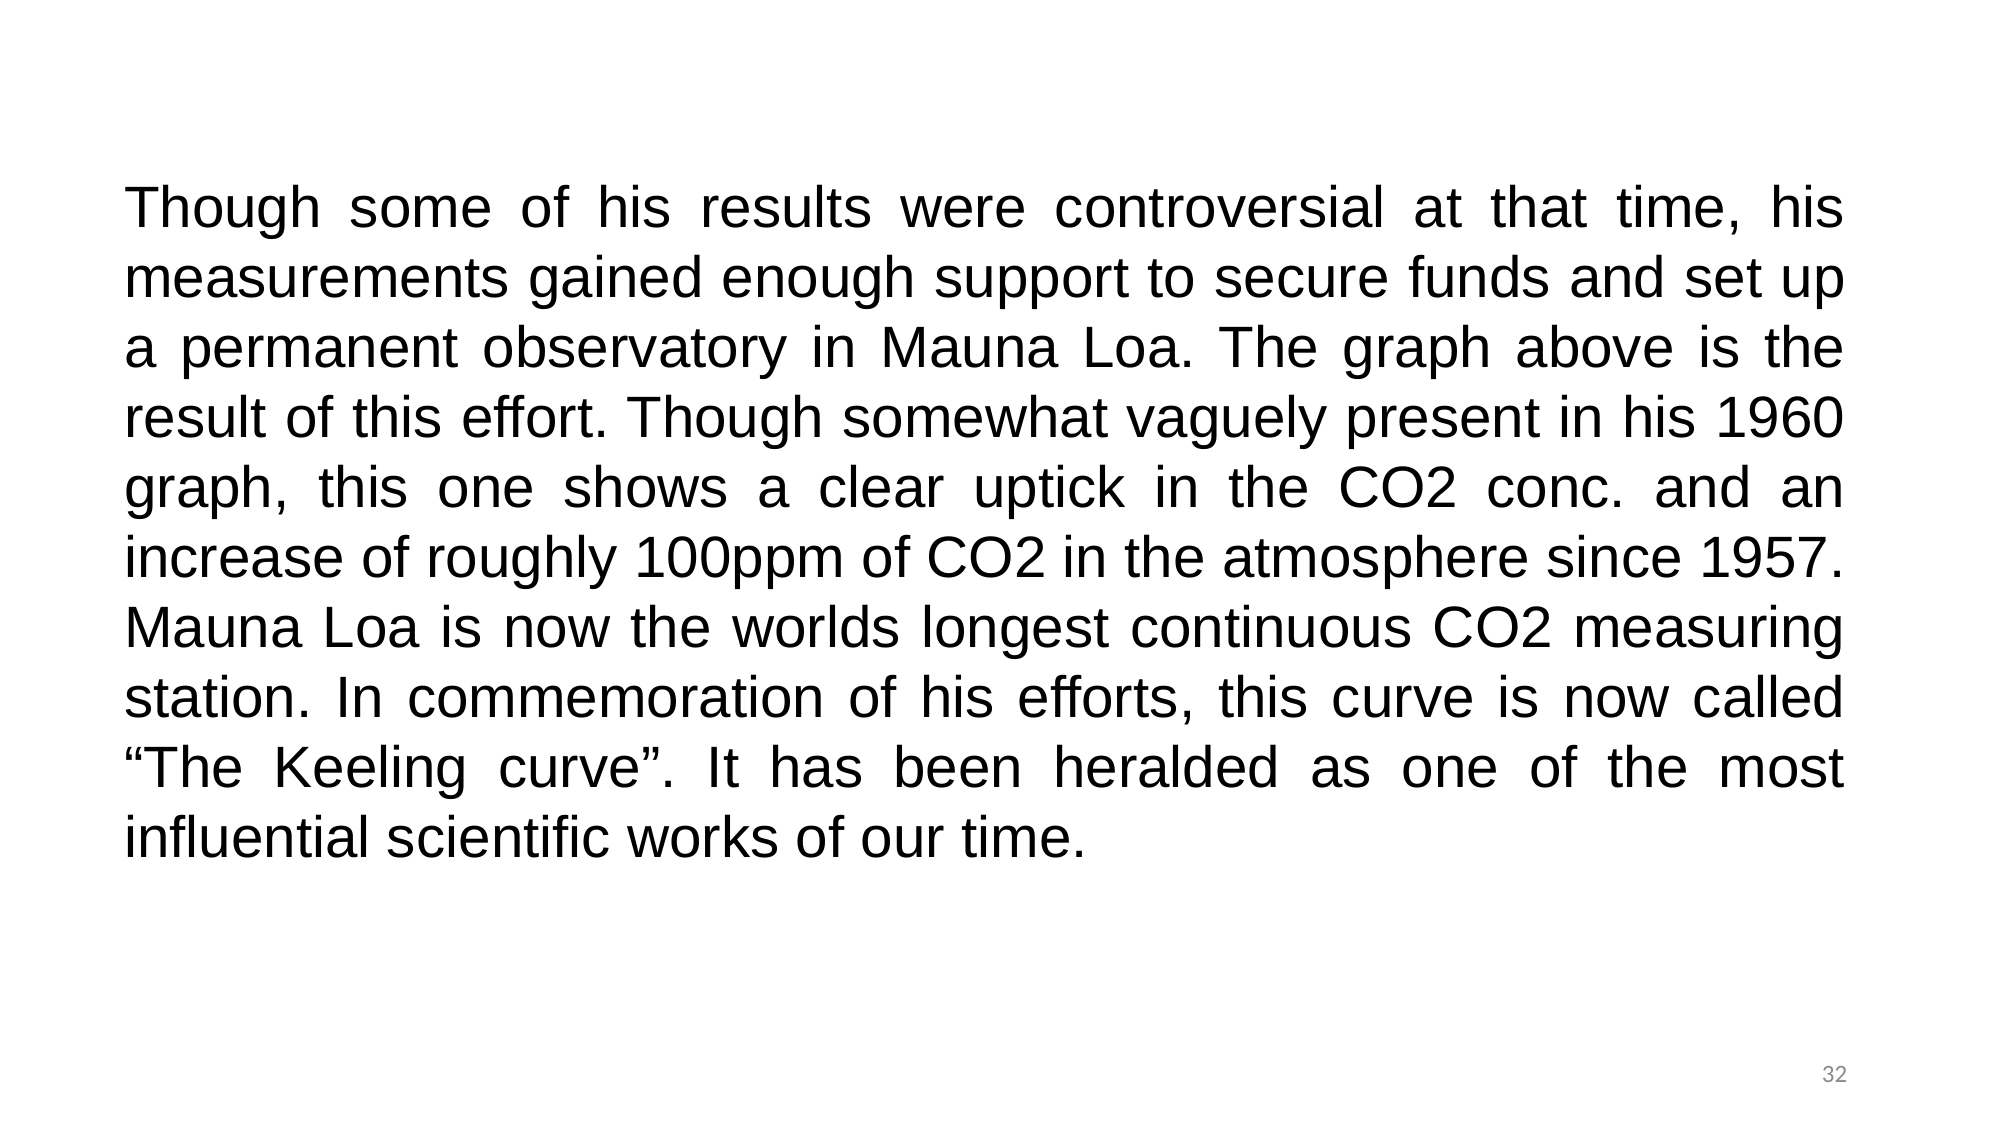

Though some of his results were controversial at that time, his measurements gained enough support to secure funds and set up a permanent observatory in Mauna Loa. The graph above is the result of this effort. Though somewhat vaguely present in his 1960 graph, this one shows a clear uptick in the CO2 conc. and an increase of roughly 100ppm of CO2 in the atmosphere since 1957. Mauna Loa is now the worlds longest continuous CO2 measuring station. In commemoration of his efforts, this curve is now called “The Keeling curve”. It has been heralded as one of the most influential scientific works of our time.
32